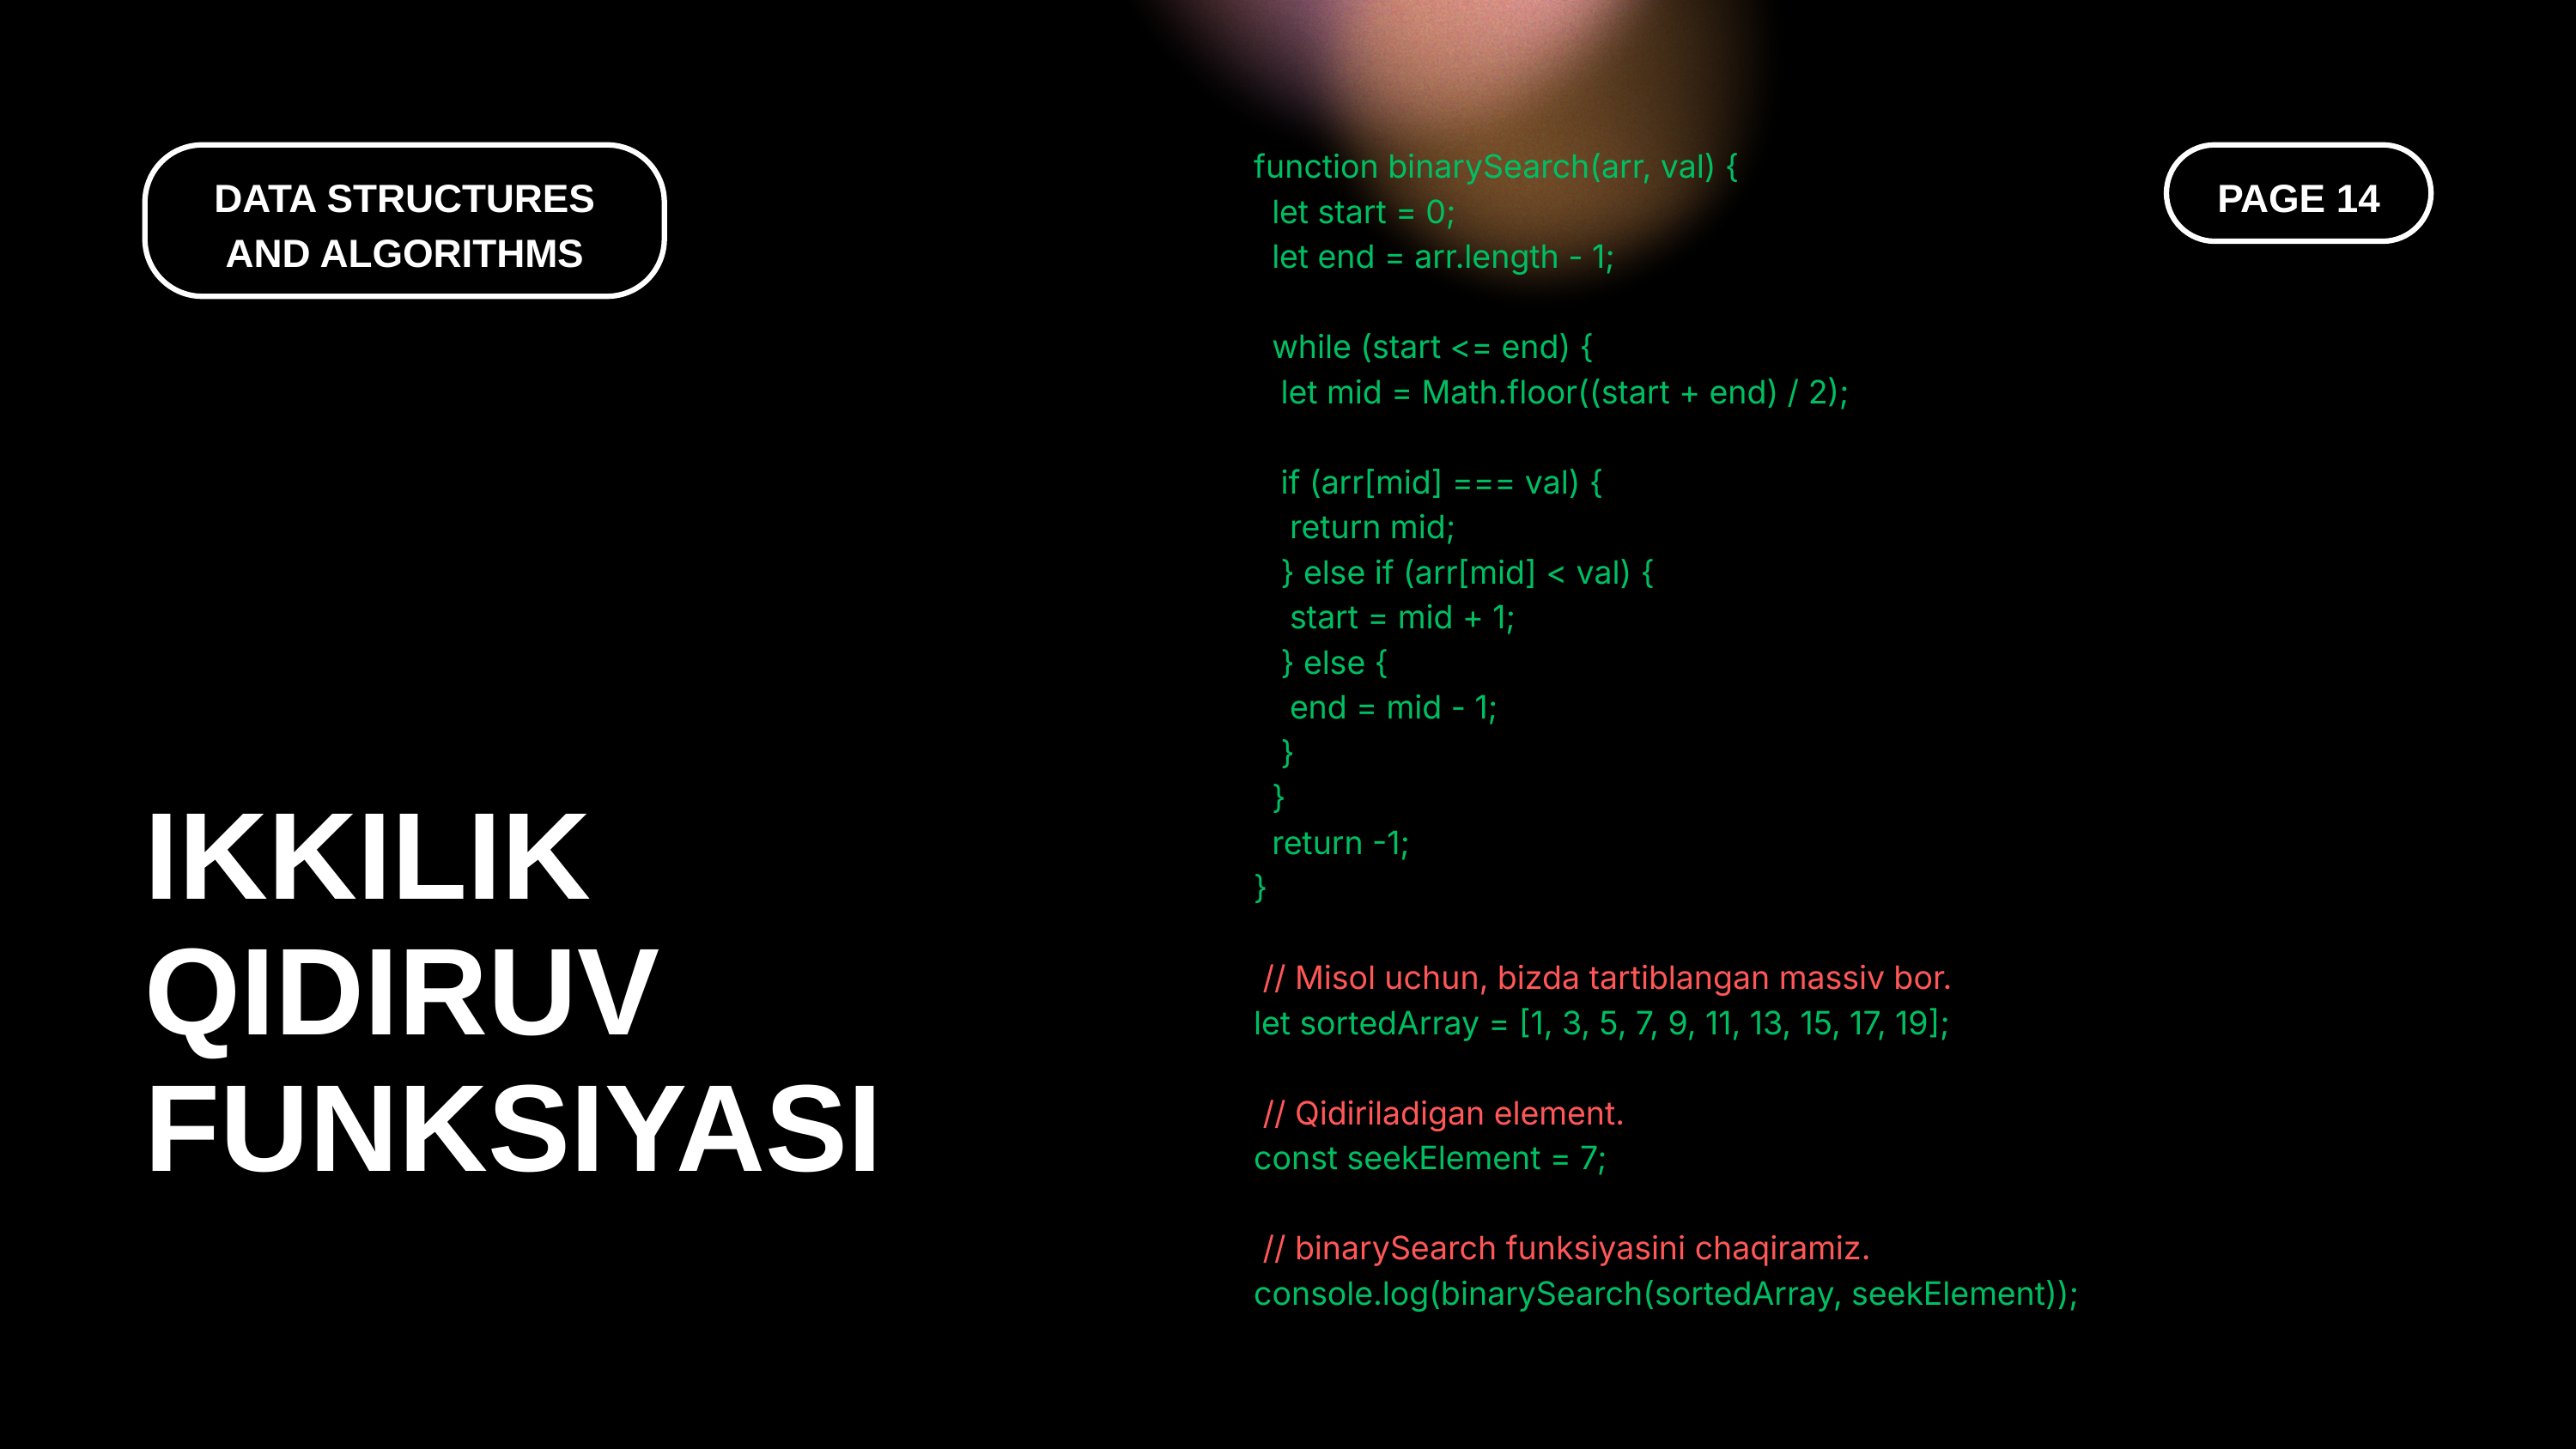

function binarySearch(arr, val) {
  let start = 0;
  let end = arr.length - 1;

  while (start <= end) {
   let mid = Math.floor((start + end) / 2);

   if (arr[mid] === val) {
    return mid;
   } else if (arr[mid] < val) {
    start = mid + 1;
   } else {
    end = mid - 1;
   }
  }
  return -1;
}

 // Misol uchun, bizda tartiblangan massiv bor.
let sortedArray = [1, 3, 5, 7, 9, 11, 13, 15, 17, 19];

 // Qidiriladigan element.
const seekElement = 7;

 // binarySearch funksiyasini chaqiramiz.
console.log(binarySearch(sortedArray, seekElement));

DATA STRUCTURES AND ALGORITHMS

PAGE 14
IKKILIK QIDIRUV  FUNKSIYASI